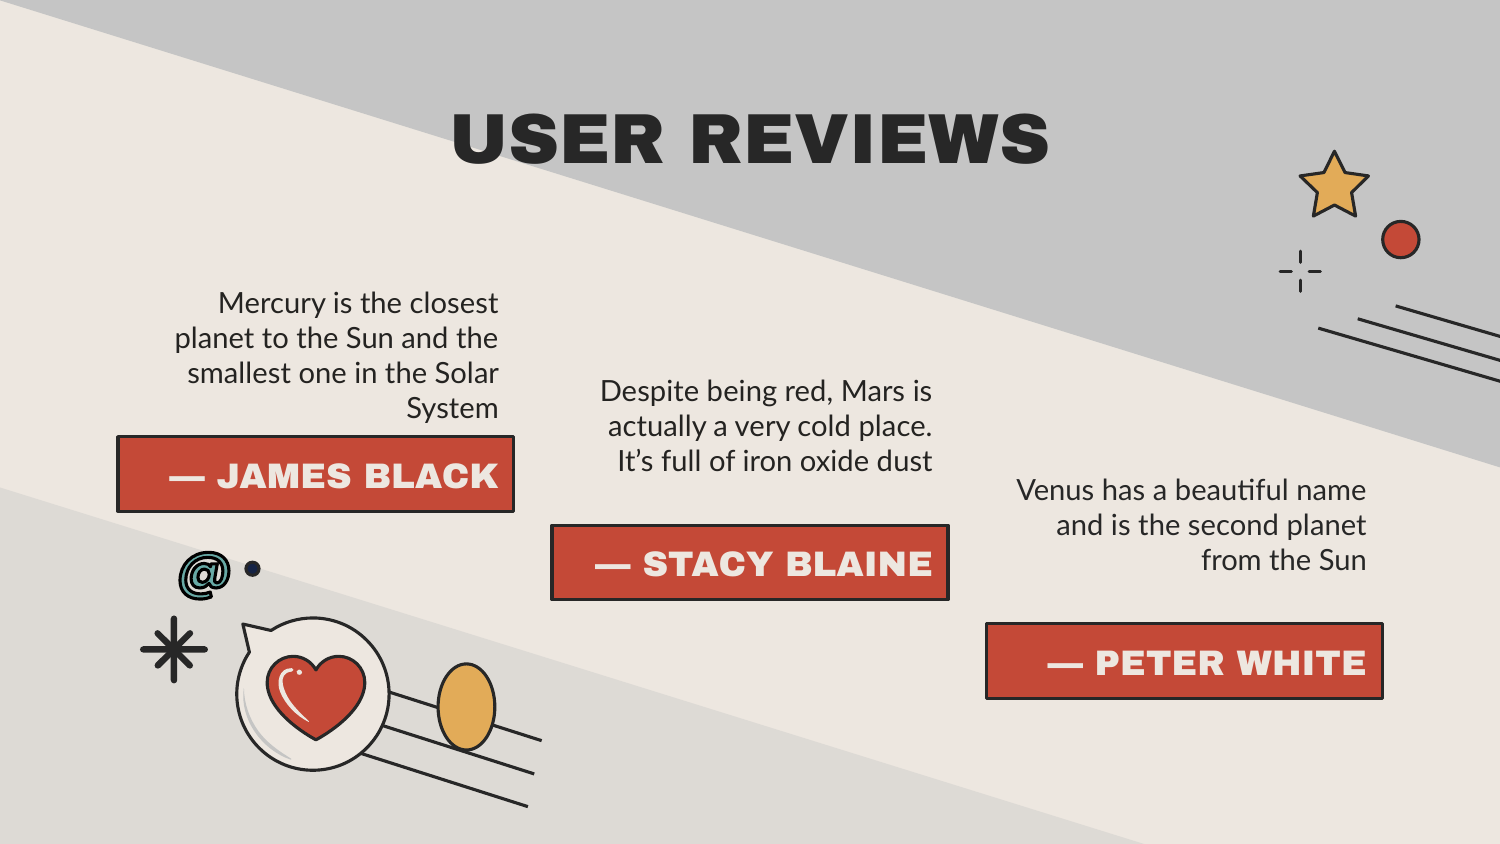

# USER REVIEWS

Mercury is the closest planet to the Sun and the smallest one in the Solar System

Despite being red, Mars is actually a very cold place. It’s full of iron oxide dust

— JAMES BLACK
Venus has a beautiful name and is the second planet from the Sun
— STACY BLAINE

— PETER WHITE